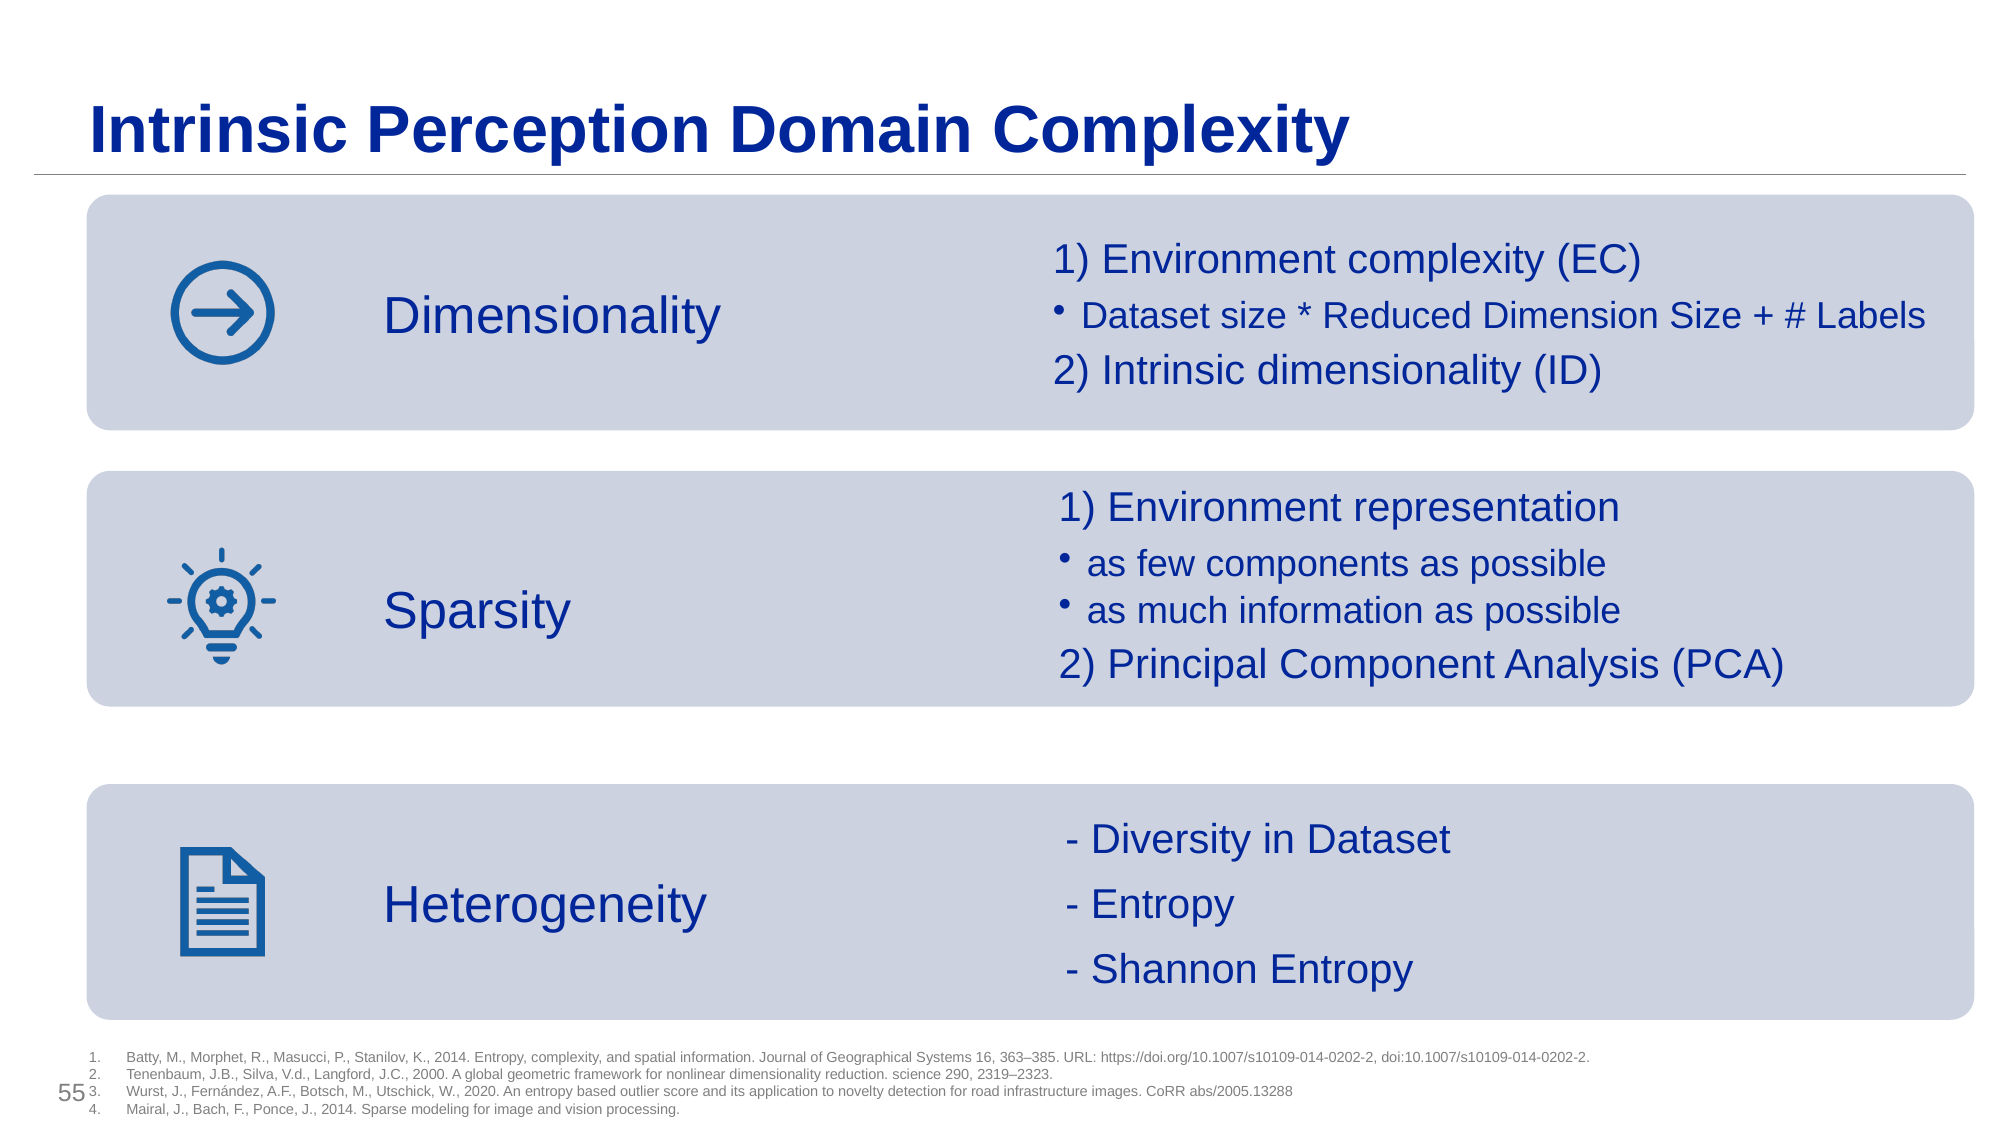

# Intrinsic Perception Domain Complexity
Dimensionality
1) Environment complexity (EC)
Dataset size * Reduced Dimension Size + # Labels
2) Intrinsic dimensionality (ID)
Sparsity
1) Environment representation
as few components as possible
as much information as possible
2) Principal Component Analysis (PCA)
Heterogeneity
- Diversity in Dataset
- Entropy
- Shannon Entropy
Batty, M., Morphet, R., Masucci, P., Stanilov, K., 2014. Entropy, complexity, and spatial information. Journal of Geographical Systems 16, 363–385. URL: https://doi.org/10.1007/s10109-014-0202-2, doi:10.1007/s10109-014-0202-2.
Tenenbaum, J.B., Silva, V.d., Langford, J.C., 2000. A global geometric framework for nonlinear dimensionality reduction. science 290, 2319–2323.
Wurst, J., Fernández, A.F., Botsch, M., Utschick, W., 2020. An entropy based outlier score and its application to novelty detection for road infrastructure images. CoRR abs/2005.13288
Mairal, J., Bach, F., Ponce, J., 2014. Sparse modeling for image and vision processing.

55